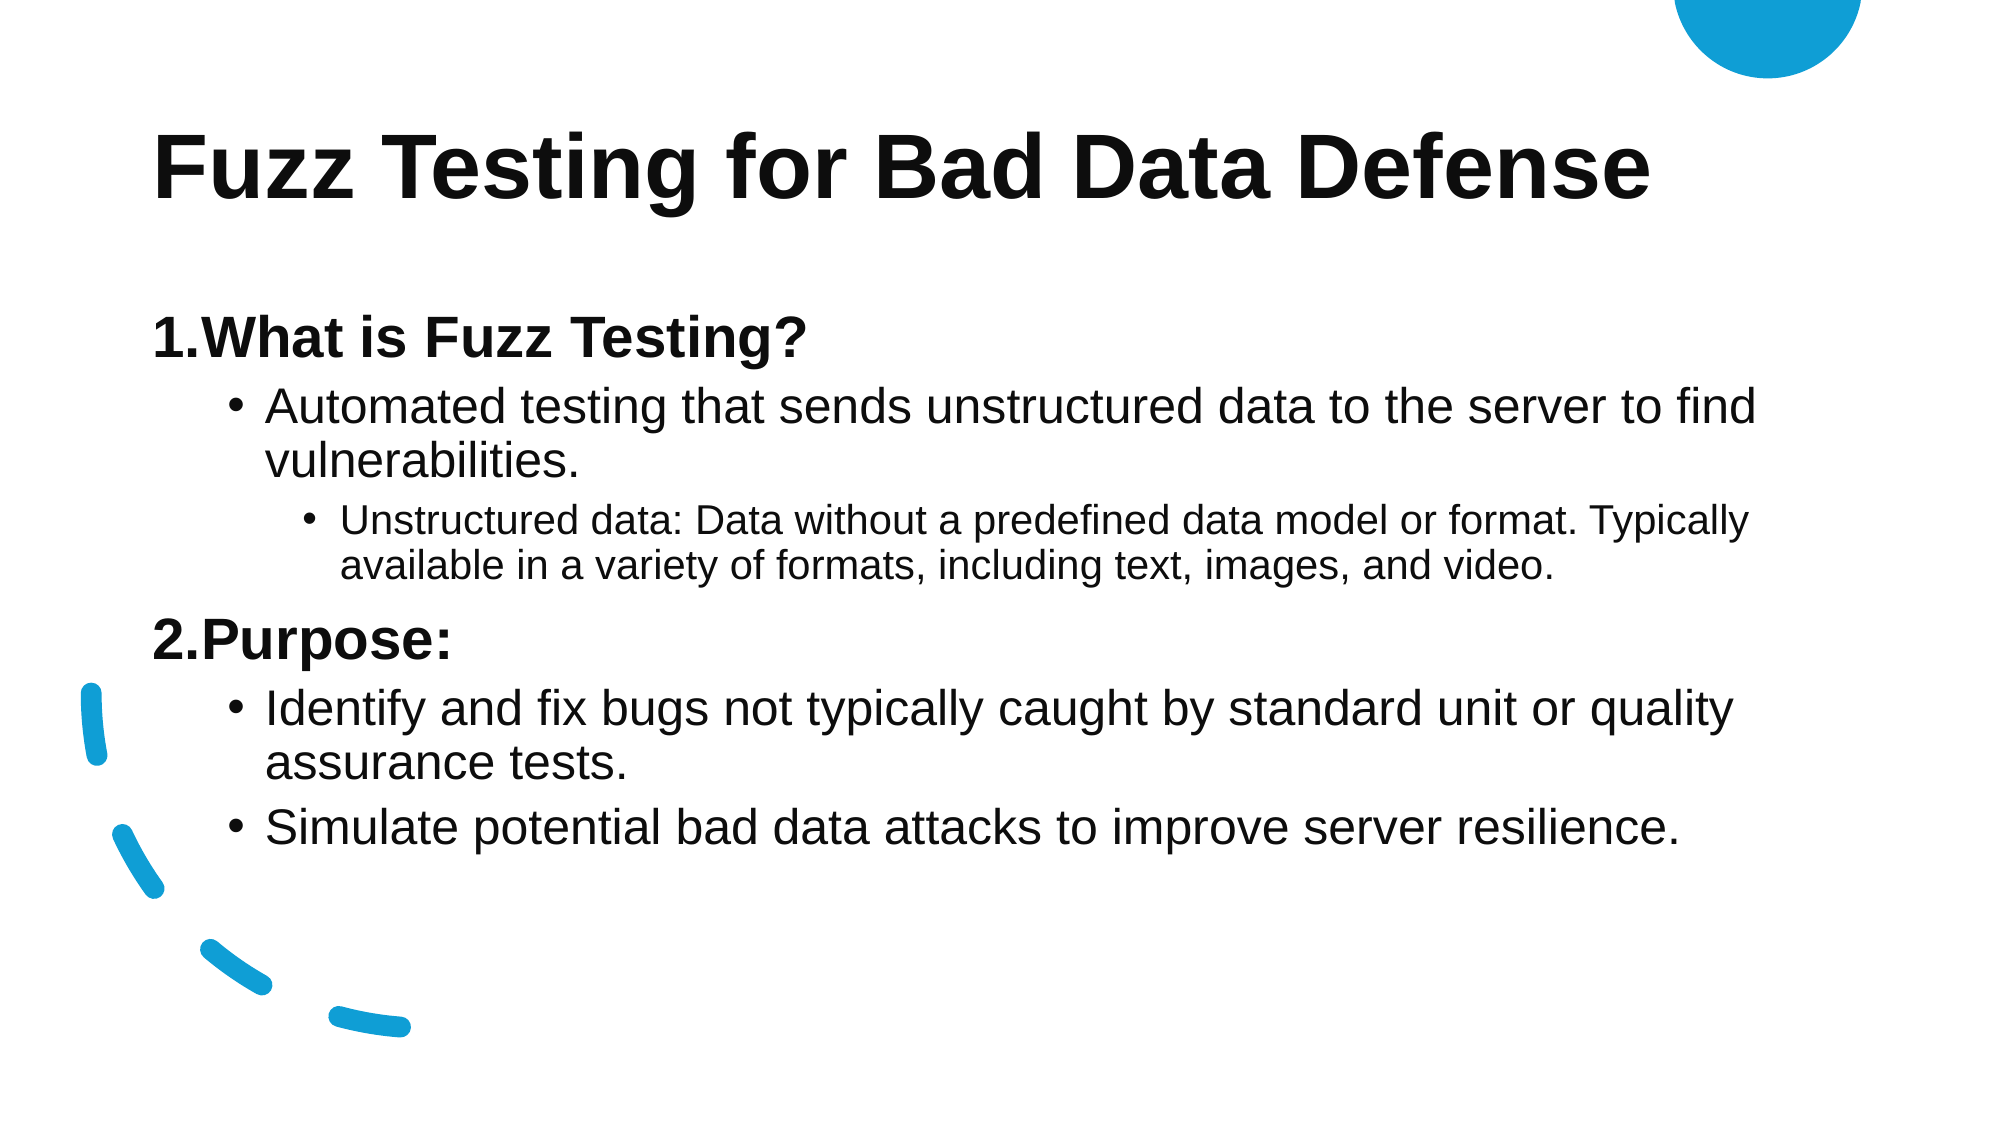

# Fuzz Testing for Bad Data Defense
What is Fuzz Testing?
Automated testing that sends unstructured data to the server to find vulnerabilities.
Unstructured data: Data without a predefined data model or format. Typically available in a variety of formats, including text, images, and video.
Purpose:
Identify and fix bugs not typically caught by standard unit or quality assurance tests.
Simulate potential bad data attacks to improve server resilience.